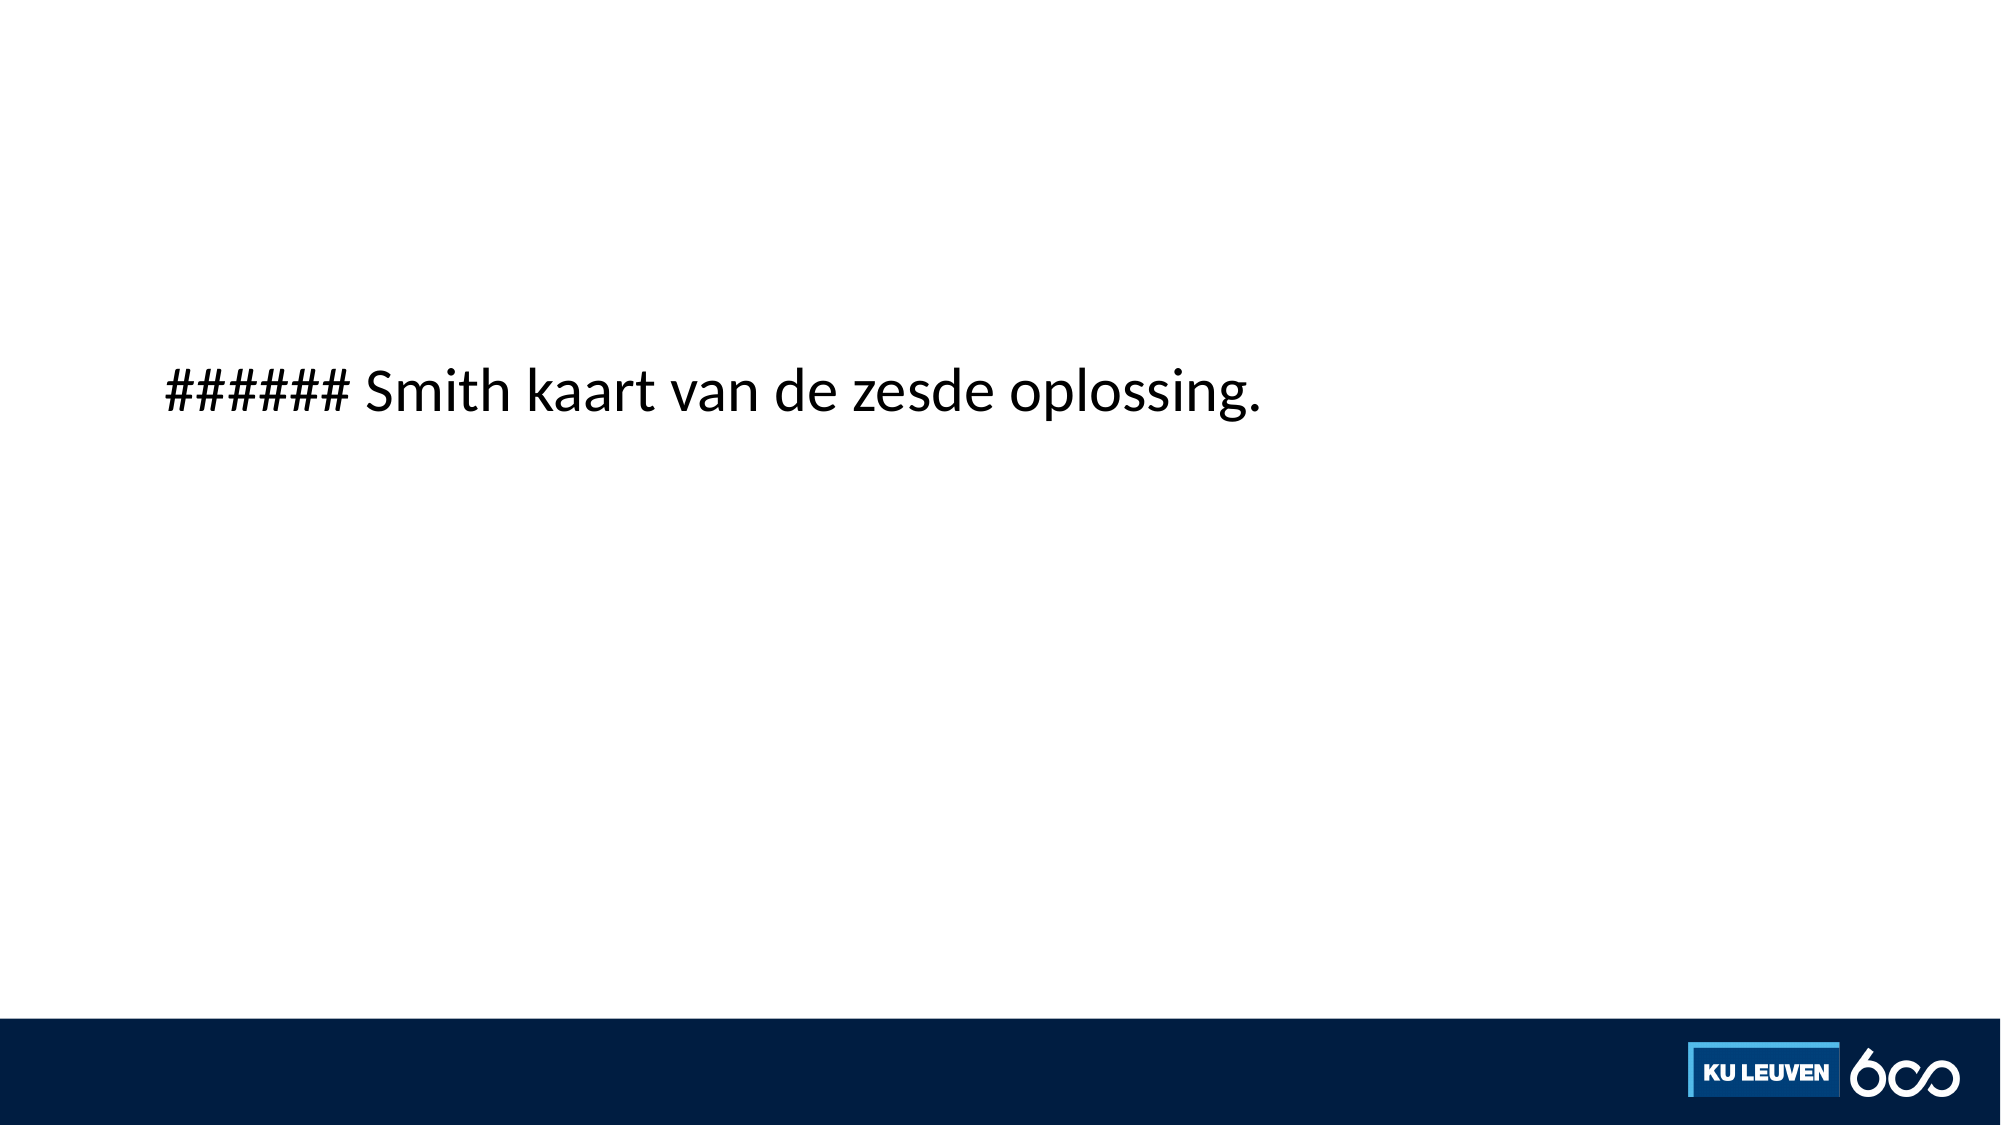

#
###### Smith kaart van de zesde oplossing.